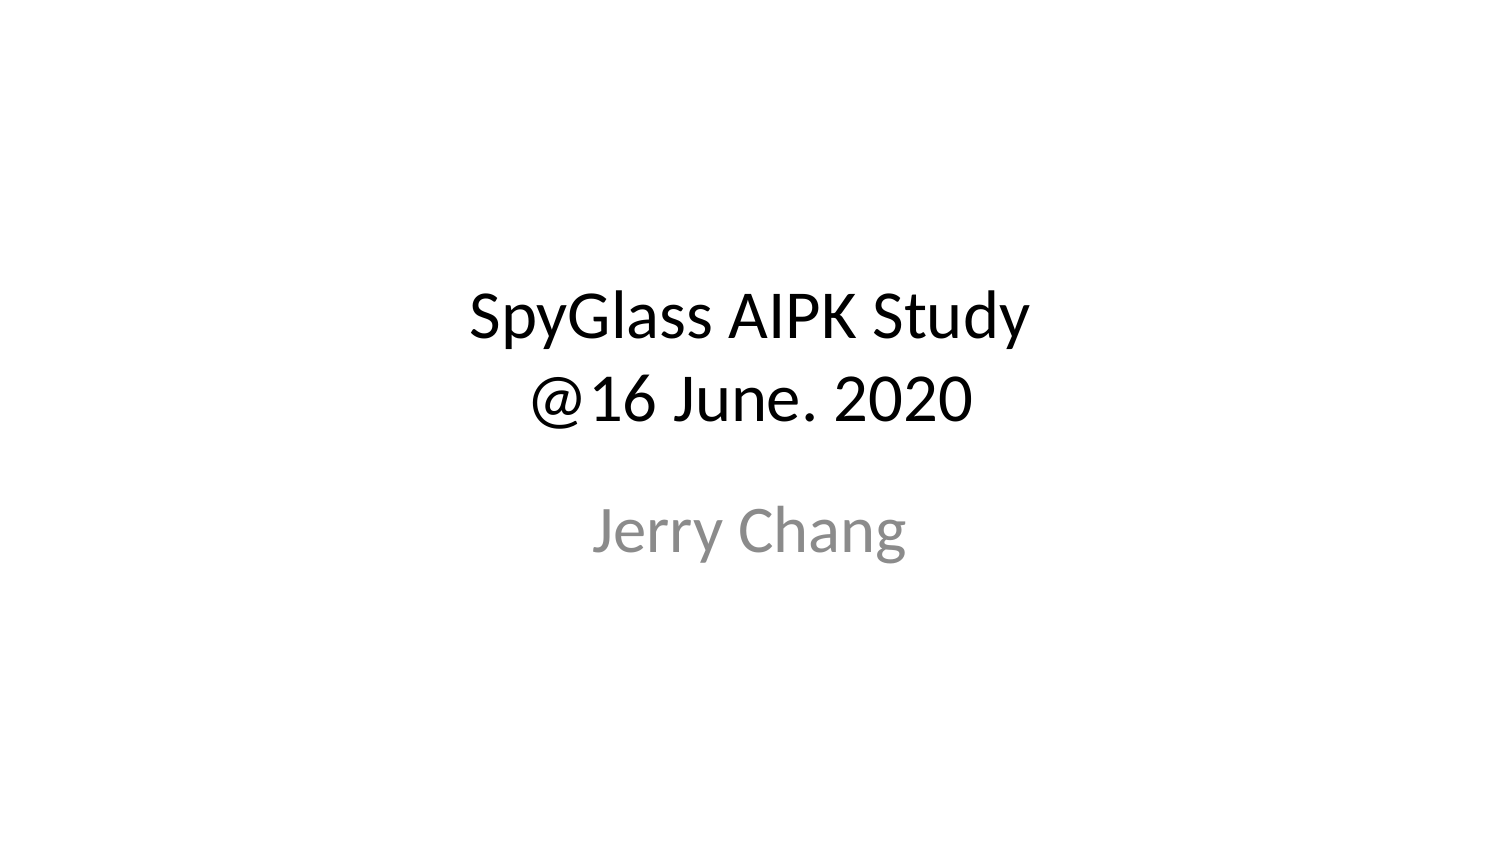

# SpyGlass AIPK Study @16 June. 2020
Jerry Chang